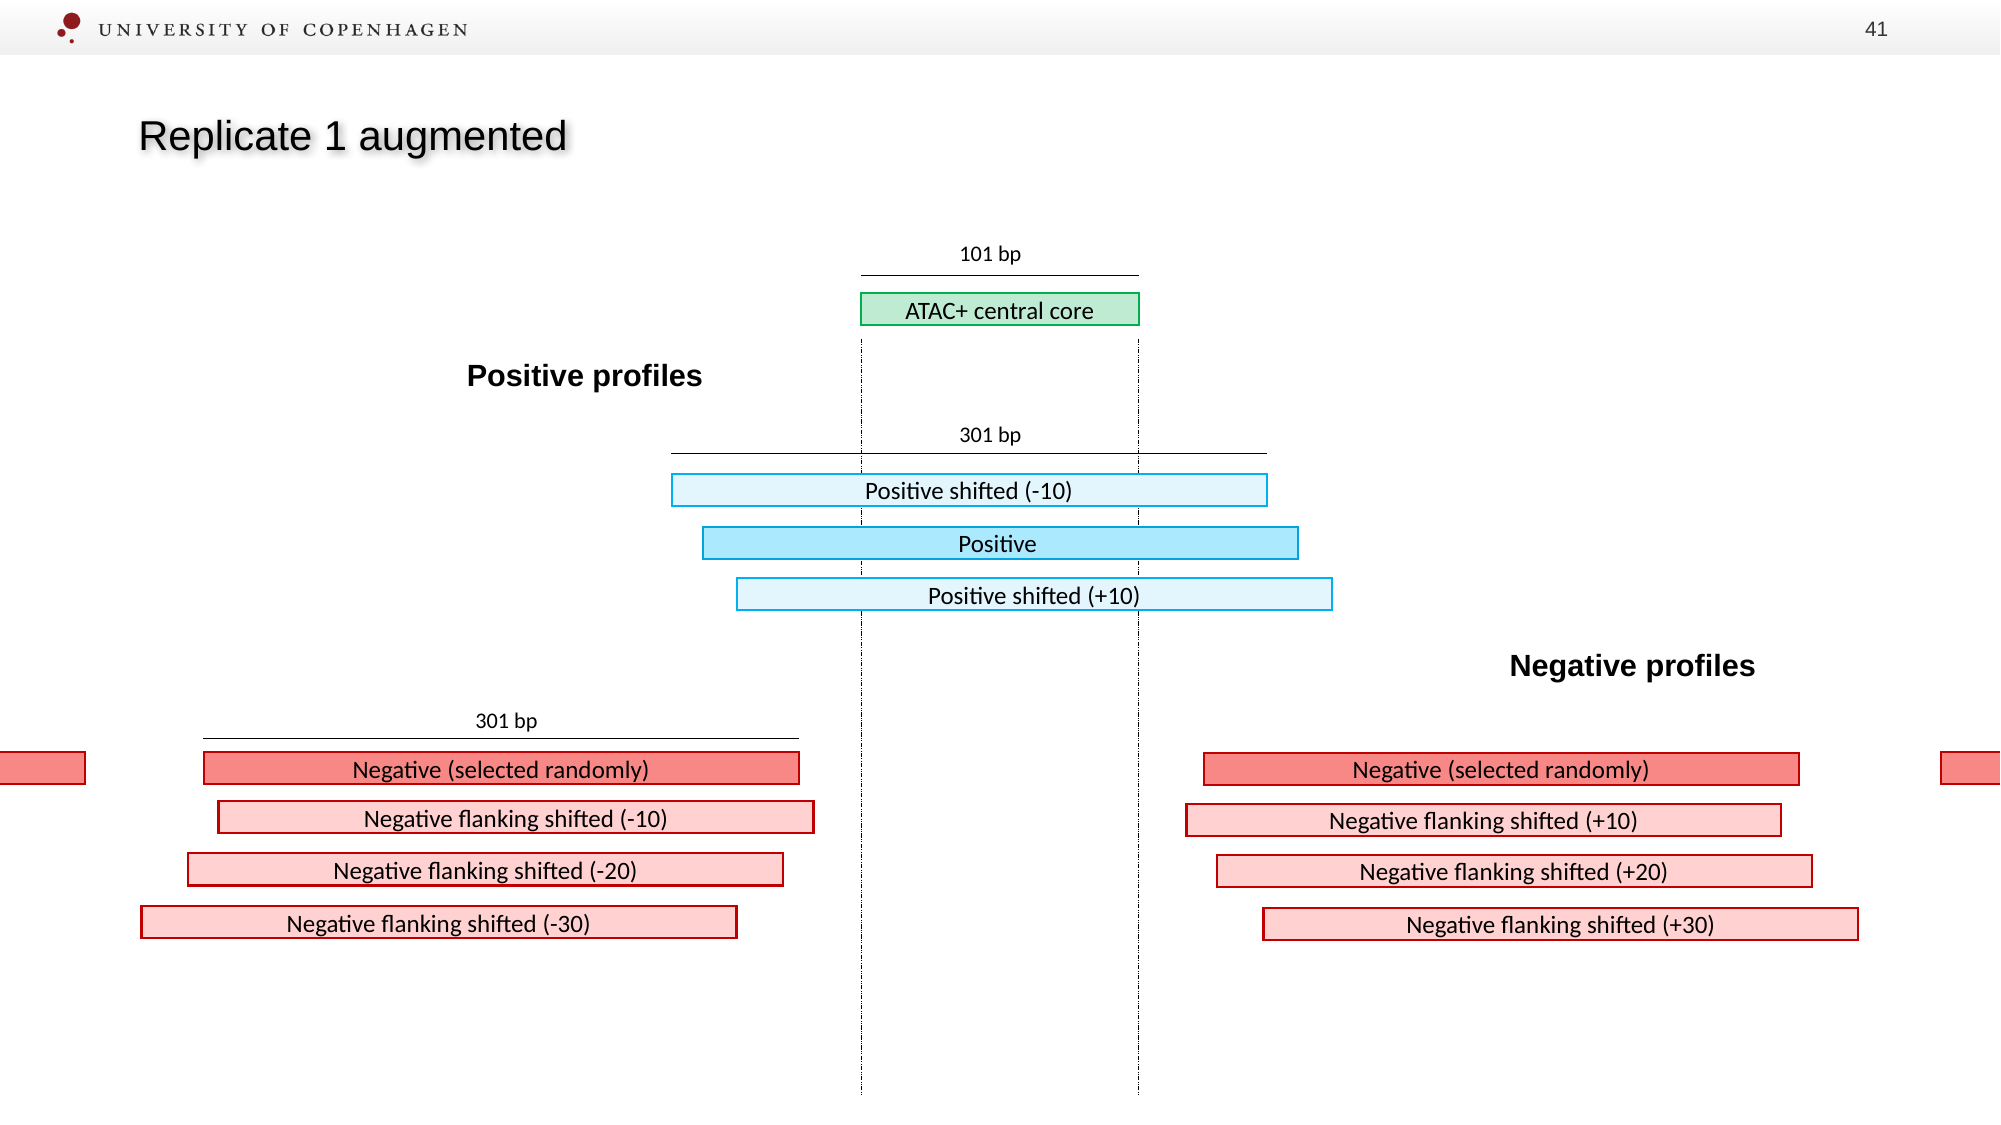

41
Replicate 1 augmented
101 bp
ATAC+ central core
Positive profiles
301 bp
Positive shifted (-10)
Positive
Positive shifted (+10)
Negative profiles
301 bp

Negative (selected randomly)
Negative (selected randomly)
Negative flanking shifted (-10)
Negative flanking shifted (+10)
Negative flanking shifted (-20)
Negative flanking shifted (+20)
Negative flanking shifted (-30)
Negative flanking shifted (+30)